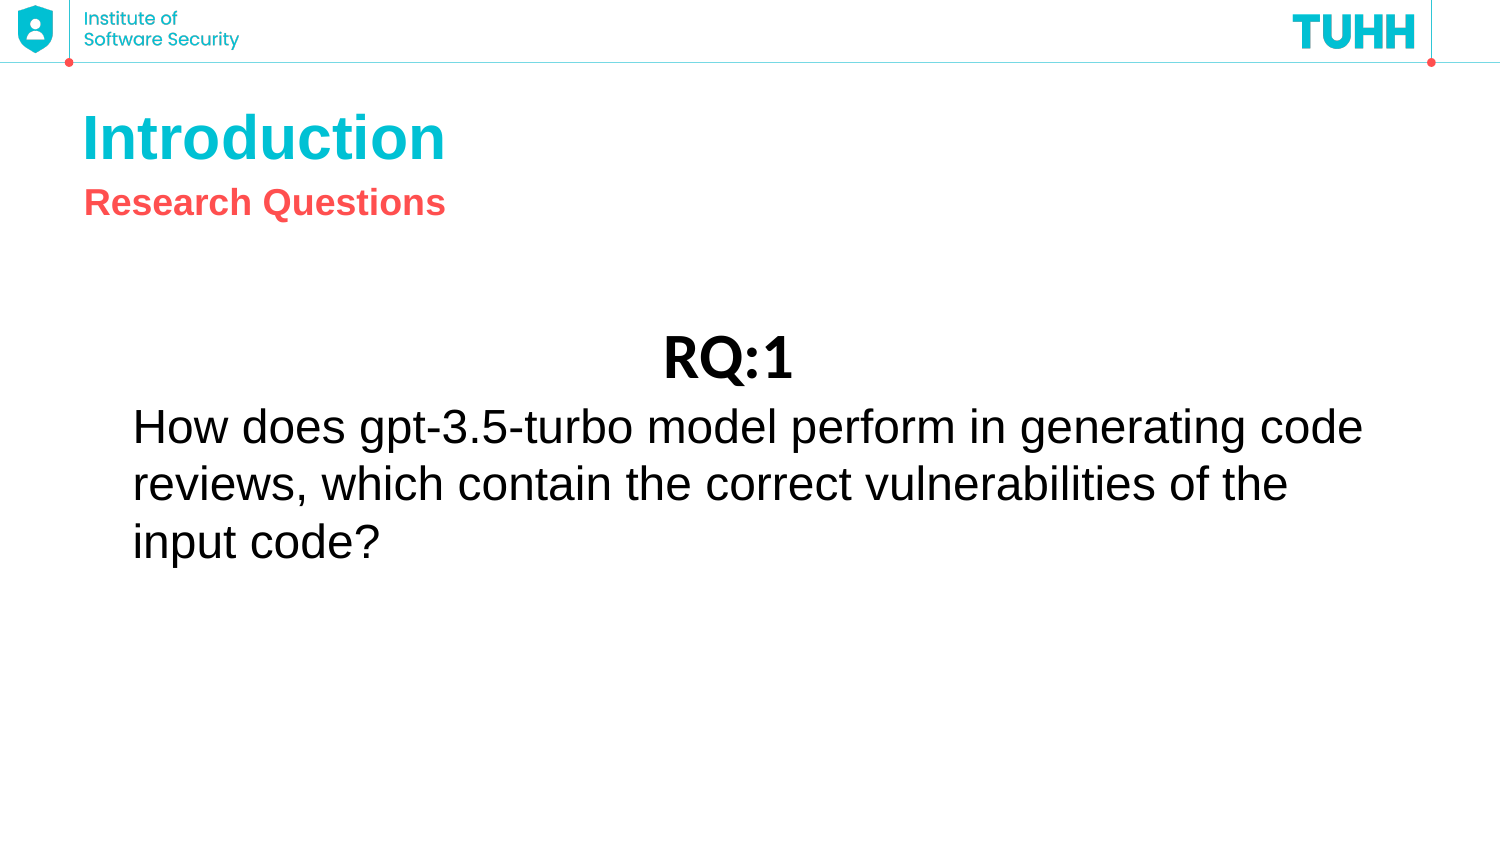

Introduction
Research Questions
RQ:1
How does gpt-3.5-turbo model perform in generating code reviews, which contain the correct vulnerabilities of the input code?